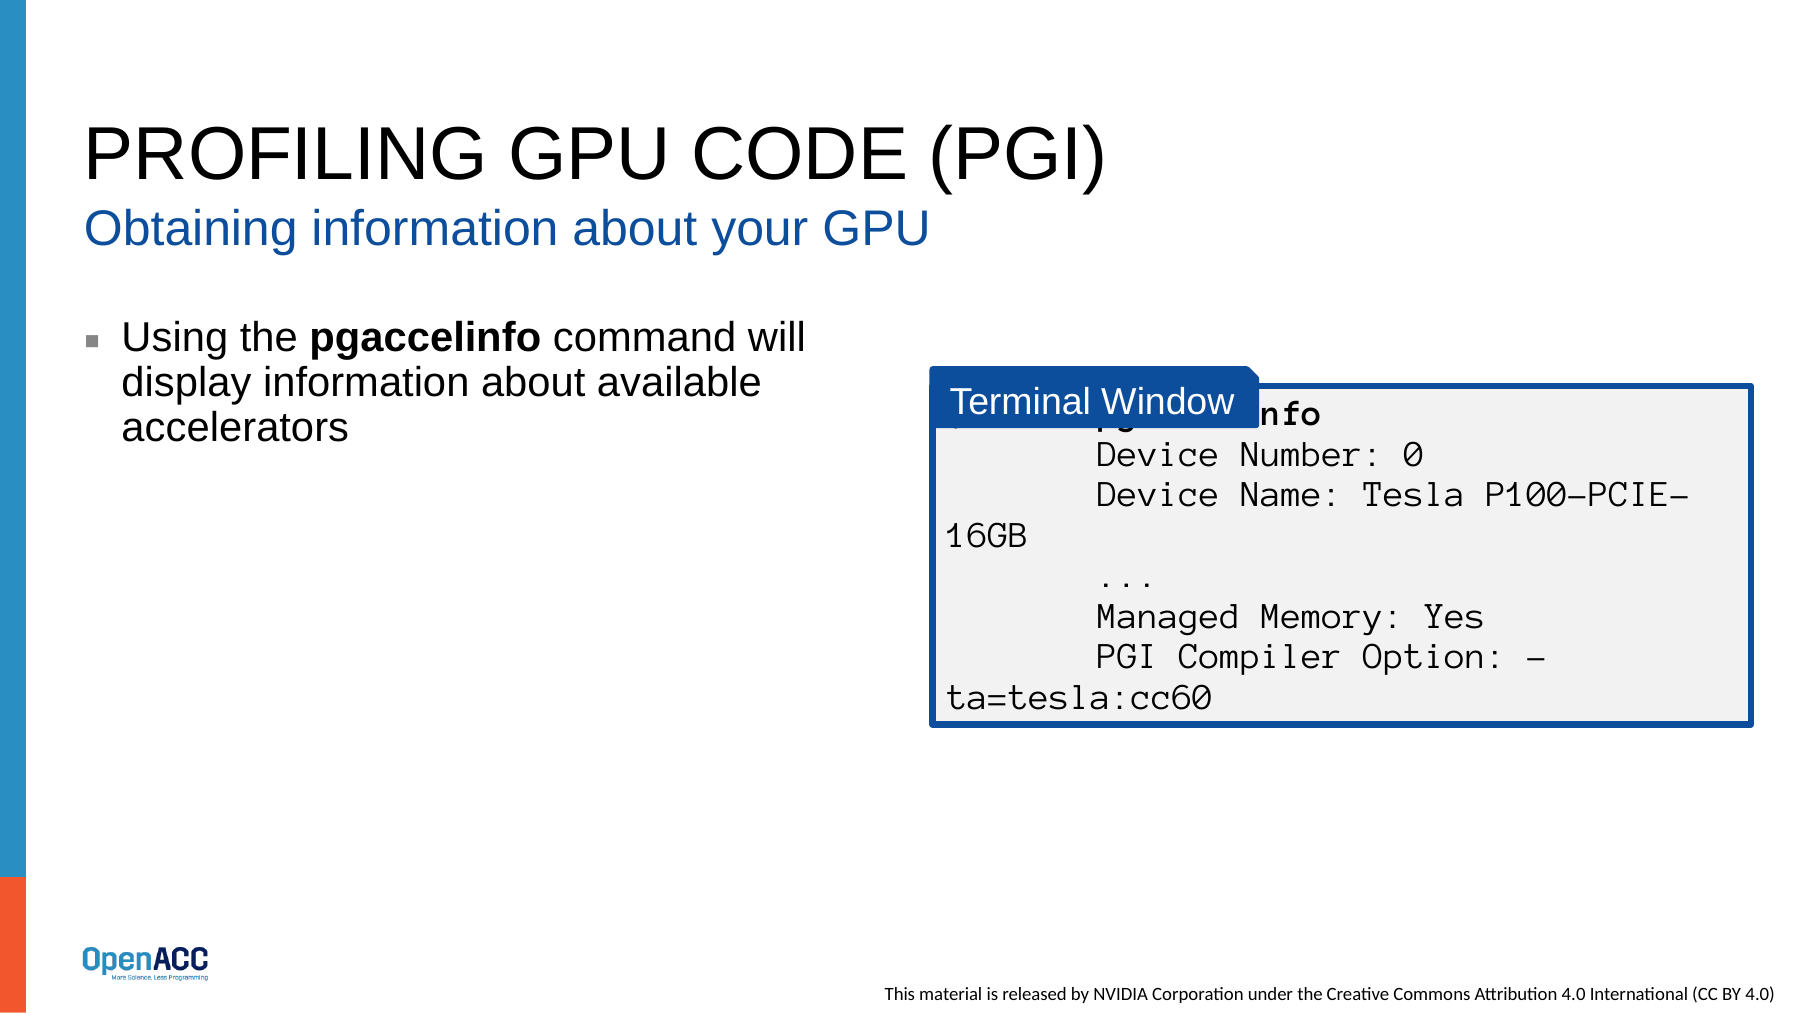

# PROFILING GPU CODE (PGI)
Obtaining information about your GPU
Using the pgaccelinfo command will display information about available accelerators
Terminal Window
$	pgaccelinfo
	Device Number: 0
	Device Name: Tesla P100-PCIE-16GB
	...
	Managed Memory: Yes
	PGI Compiler Option: -ta=tesla:cc60